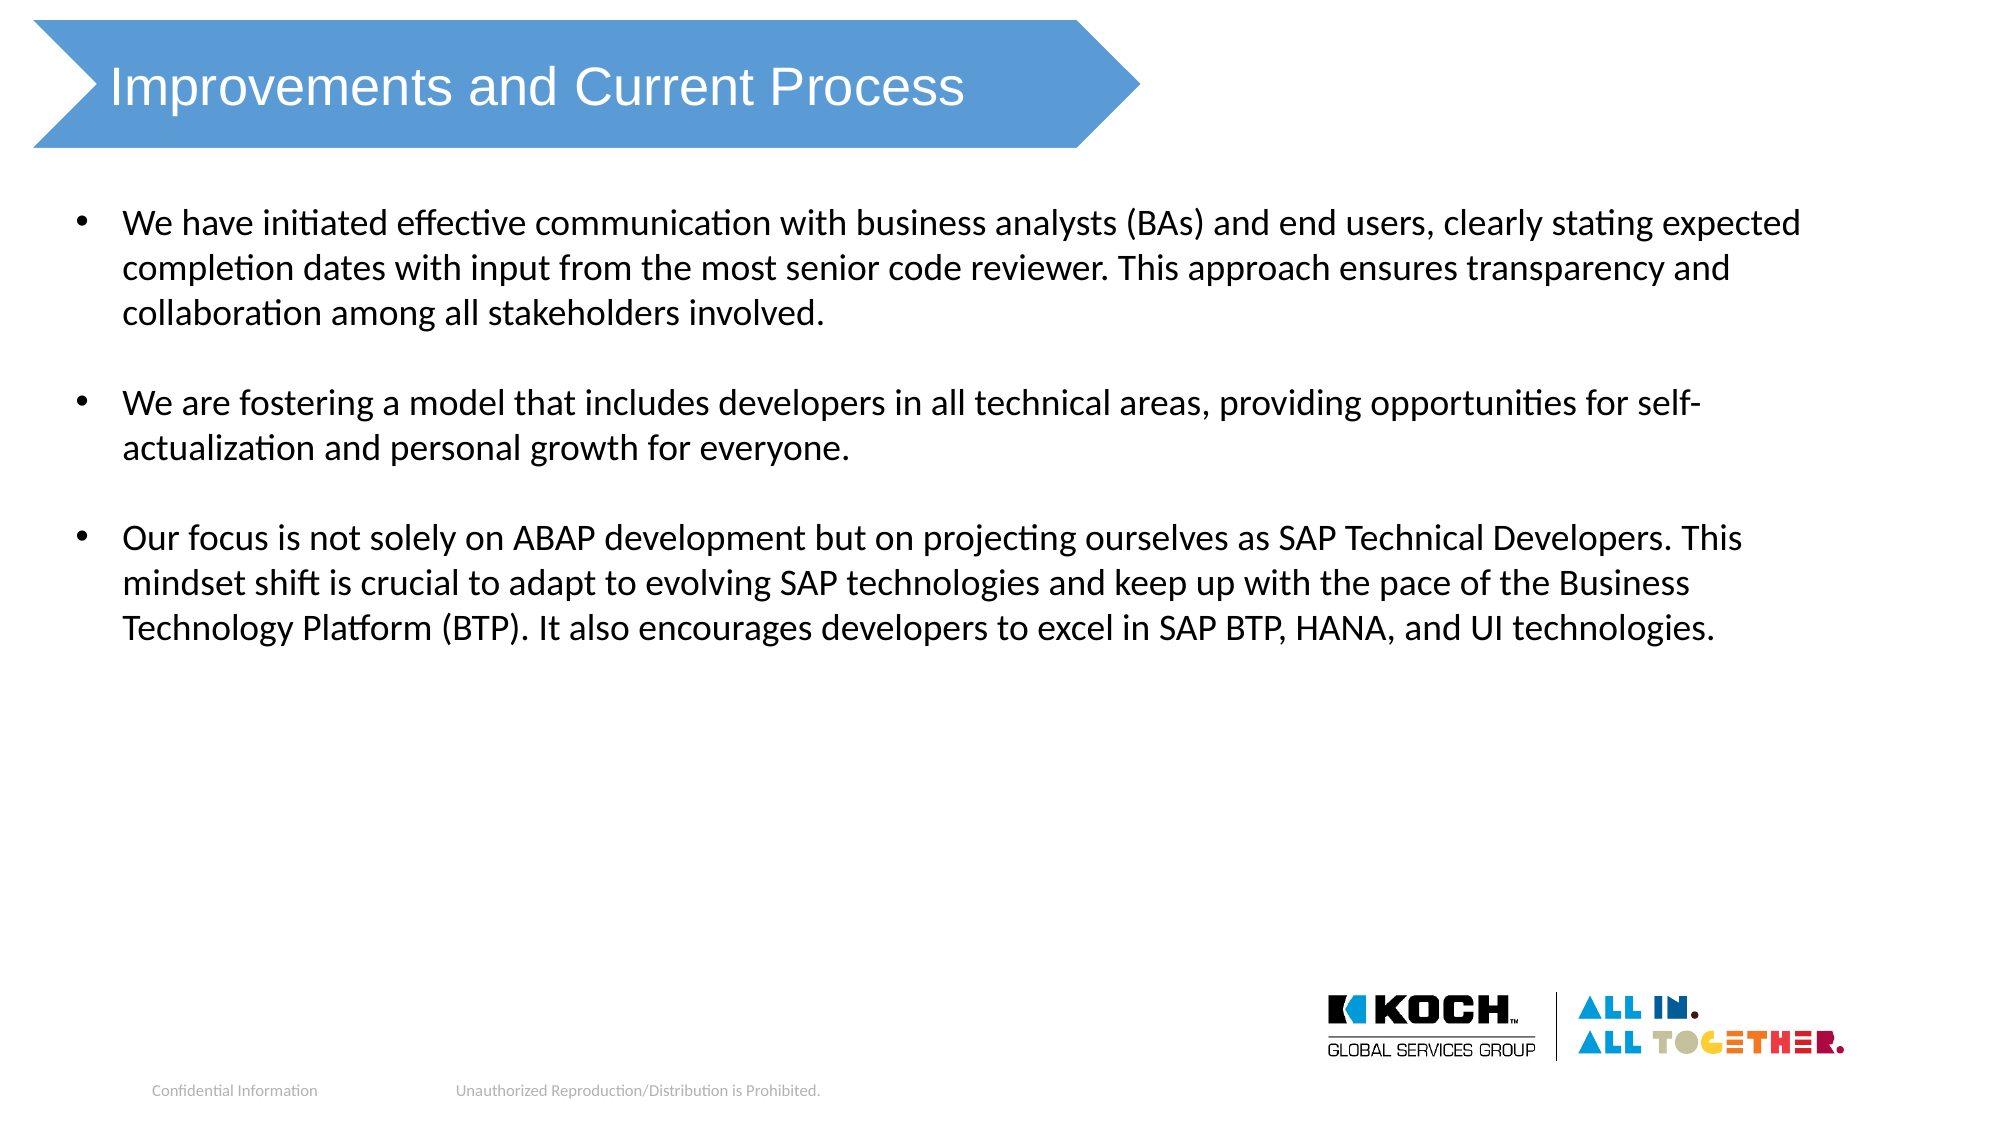

Improvements and Current Process
We have initiated effective communication with business analysts (BAs) and end users, clearly stating expected completion dates with input from the most senior code reviewer. This approach ensures transparency and collaboration among all stakeholders involved.

We are fostering a model that includes developers in all technical areas, providing opportunities for self-actualization and personal growth for everyone.

Our focus is not solely on ABAP development but on projecting ourselves as SAP Technical Developers. This mindset shift is crucial to adapt to evolving SAP technologies and keep up with the pace of the Business Technology Platform (BTP). It also encourages developers to excel in SAP BTP, HANA, and UI technologies.